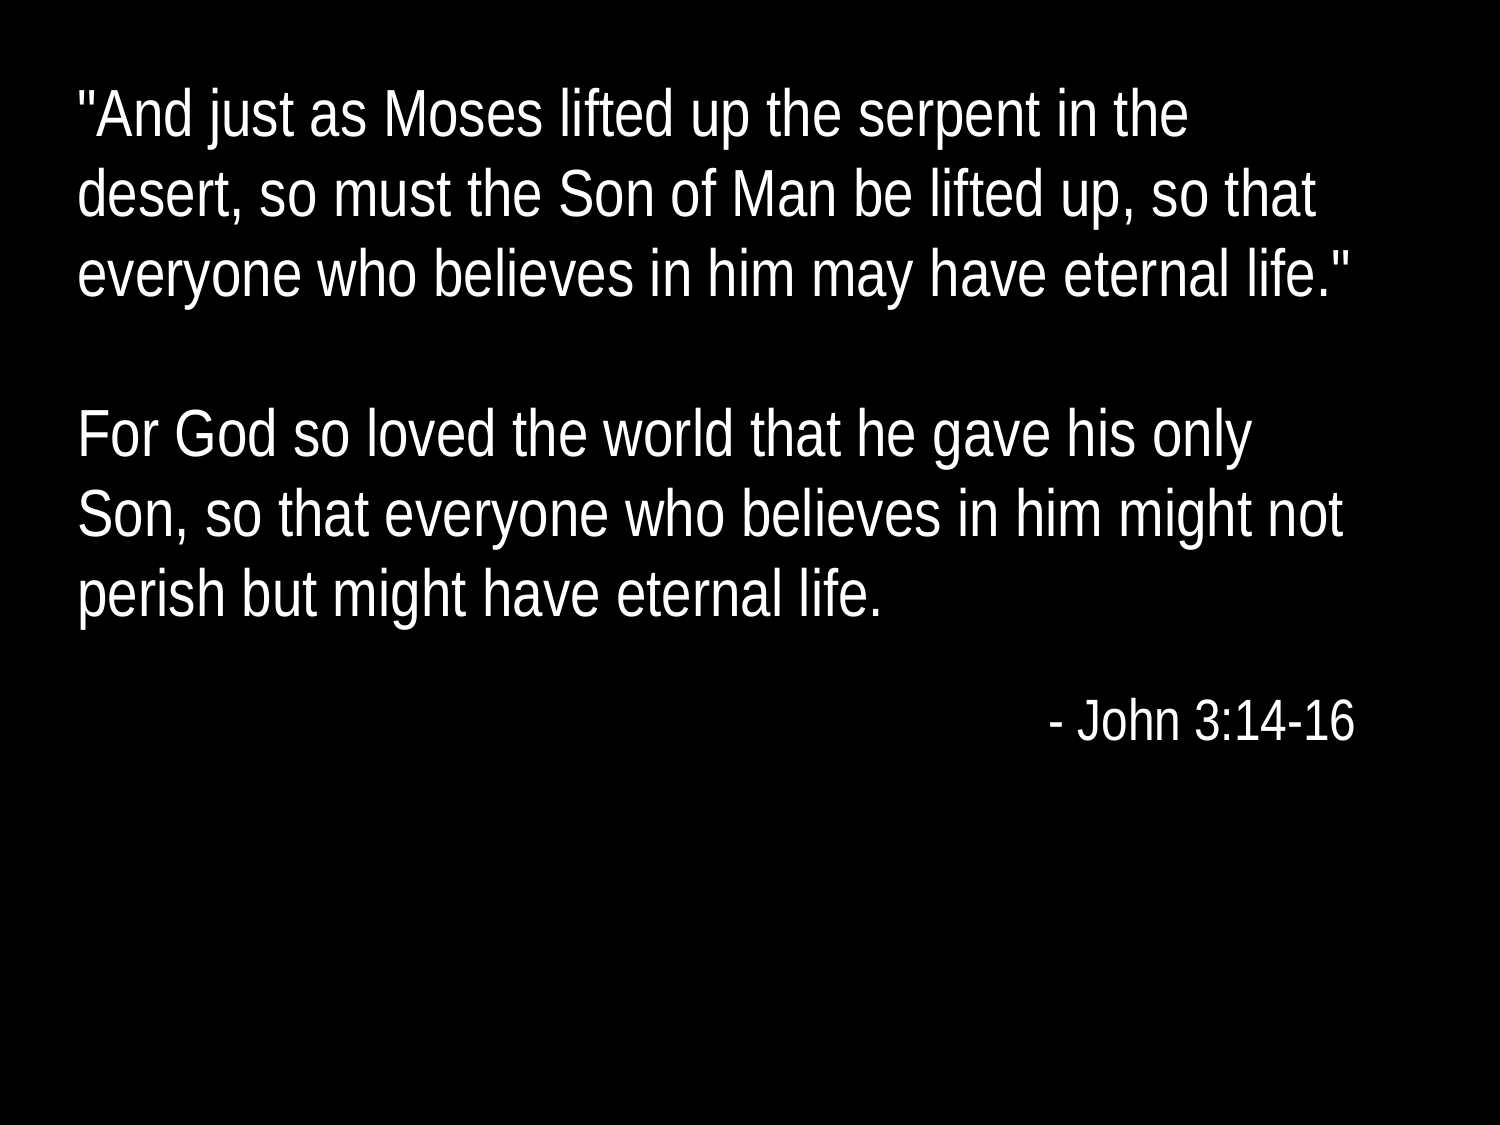

"And just as Moses lifted up the serpent in the desert, so must the Son of Man be lifted up, so that everyone who believes in him may have eternal life."

For God so loved the world that he gave his only Son, so that everyone who believes in him might not perish but might have eternal life.
- John 3:14-16